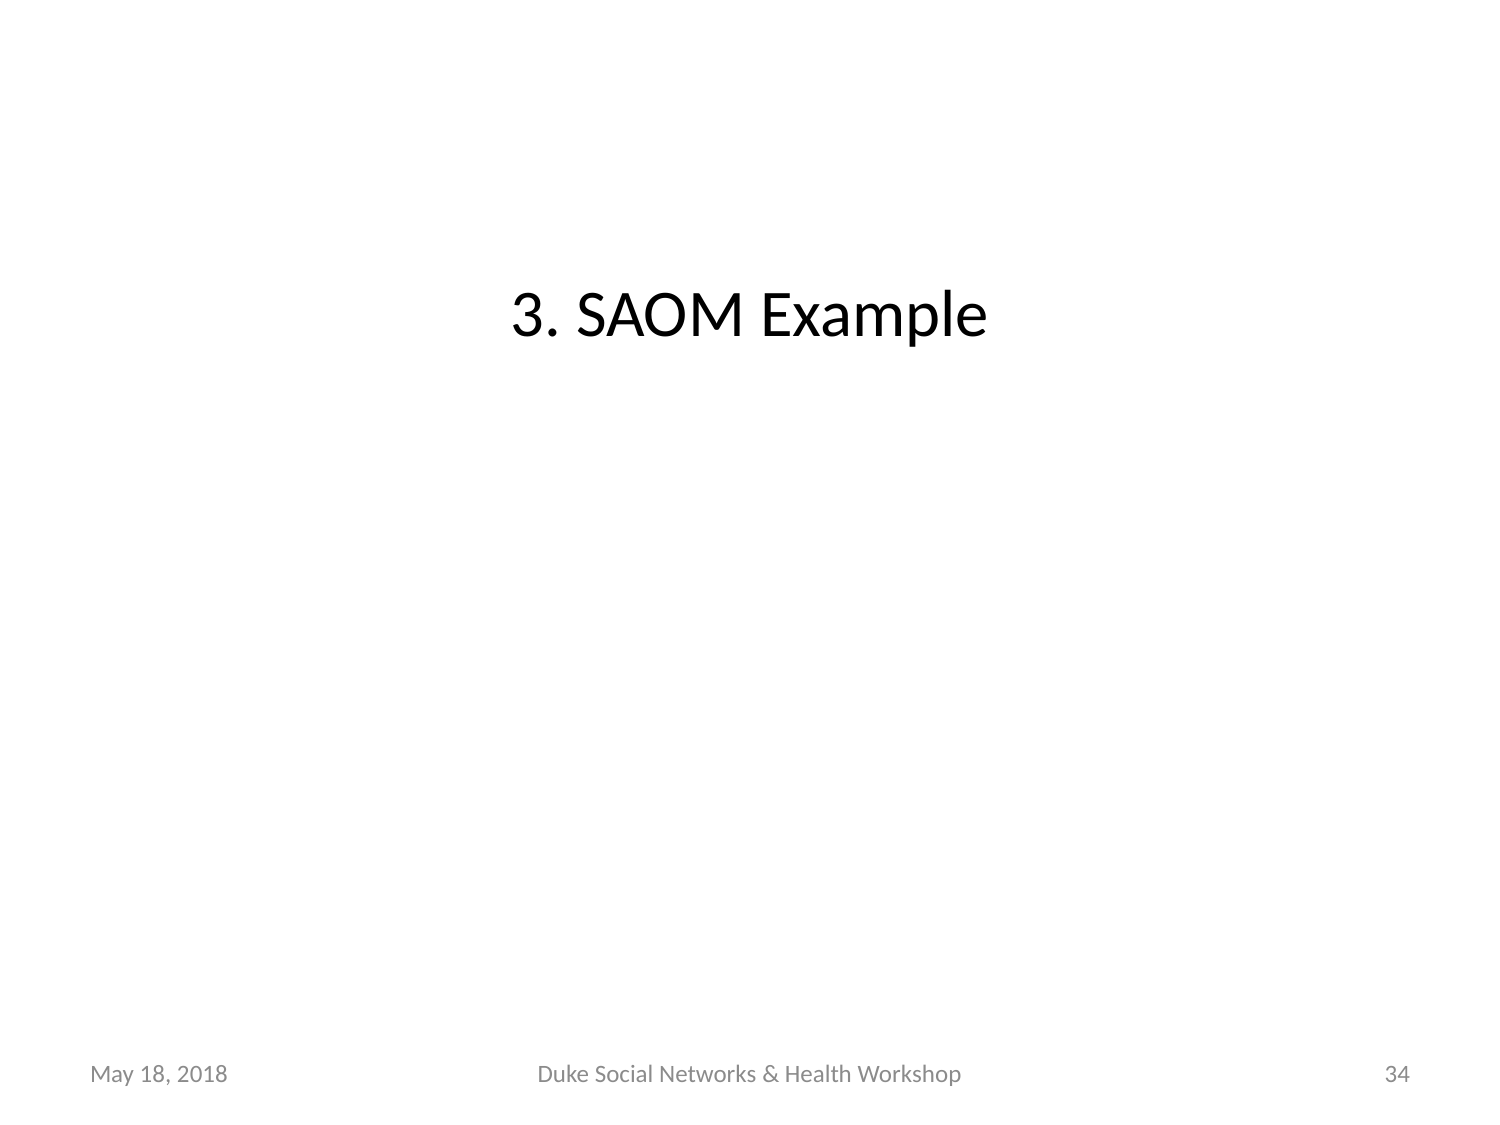

#
3. SAOM Example
May 18, 2018
Duke Social Networks & Health Workshop
34